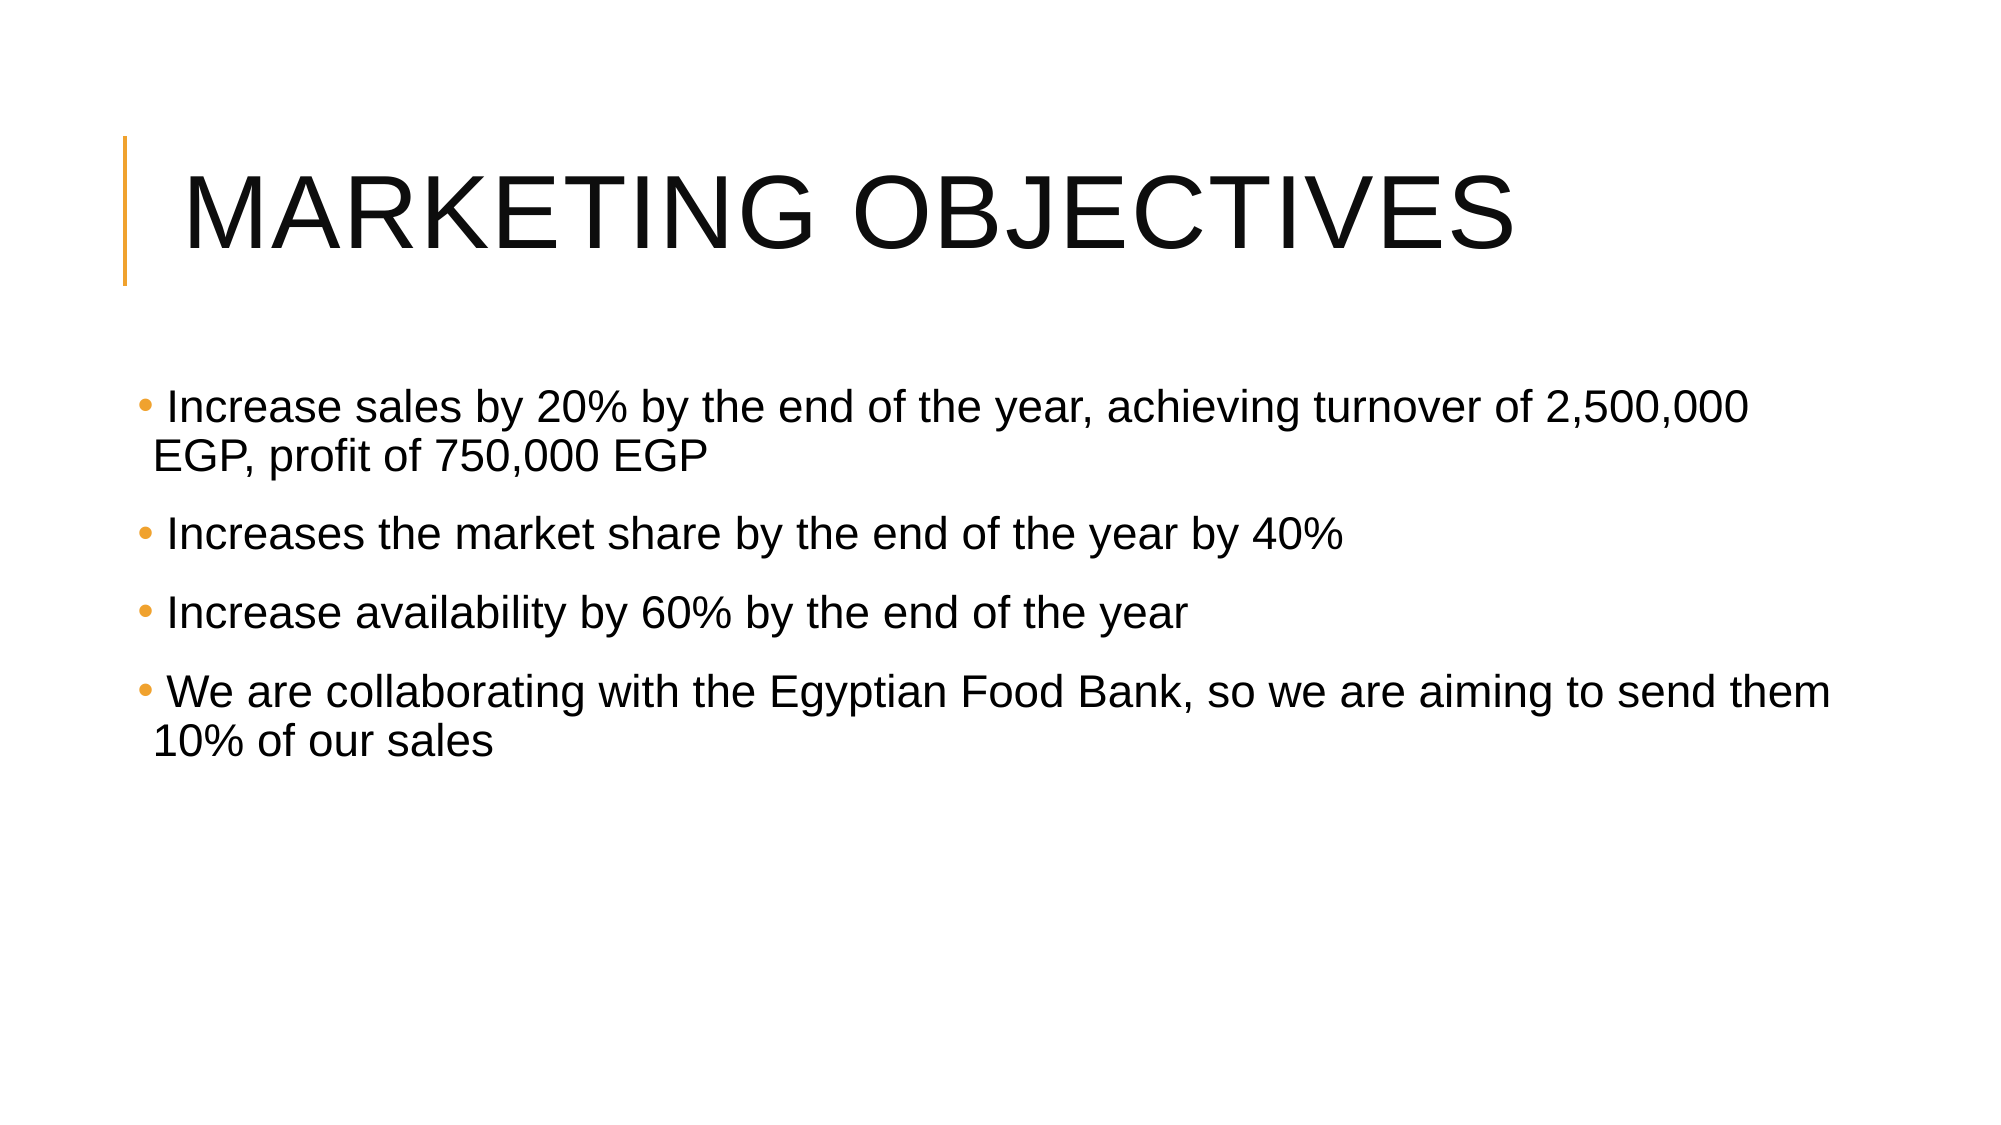

# Marketing Objectives
 Increase sales by 20% by the end of the year, achieving turnover of 2,500,000 EGP, profit of 750,000 EGP
 Increases the market share by the end of the year by 40%
 Increase availability by 60% by the end of the year
 We are collaborating with the Egyptian Food Bank, so we are aiming to send them 10% of our sales